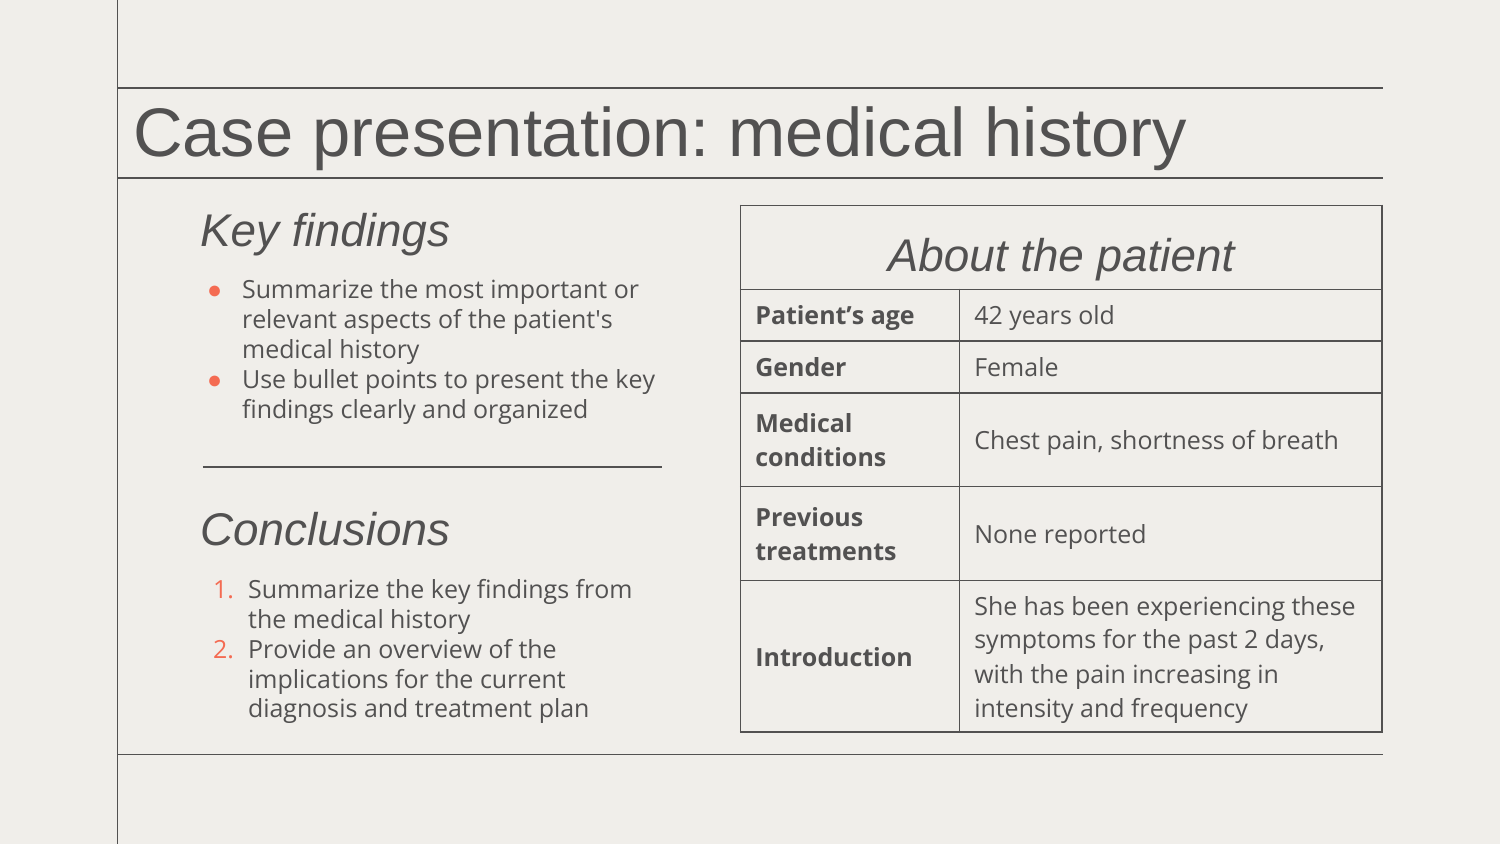

# Case presentation: medical history
Key findings
| About the patient |  |
| --- | --- |
| Patient’s age | 42 years old |
| Gender | Female |
| Medical conditions | Chest pain, shortness of breath |
| Previous treatments | None reported |
| Introduction | She has been experiencing these symptoms for the past 2 days, with the pain increasing in intensity and frequency |
Summarize the most important or relevant aspects of the patient's medical history
Use bullet points to present the key findings clearly and organized
Conclusions
Summarize the key findings from the medical history
Provide an overview of the implications for the current diagnosis and treatment plan